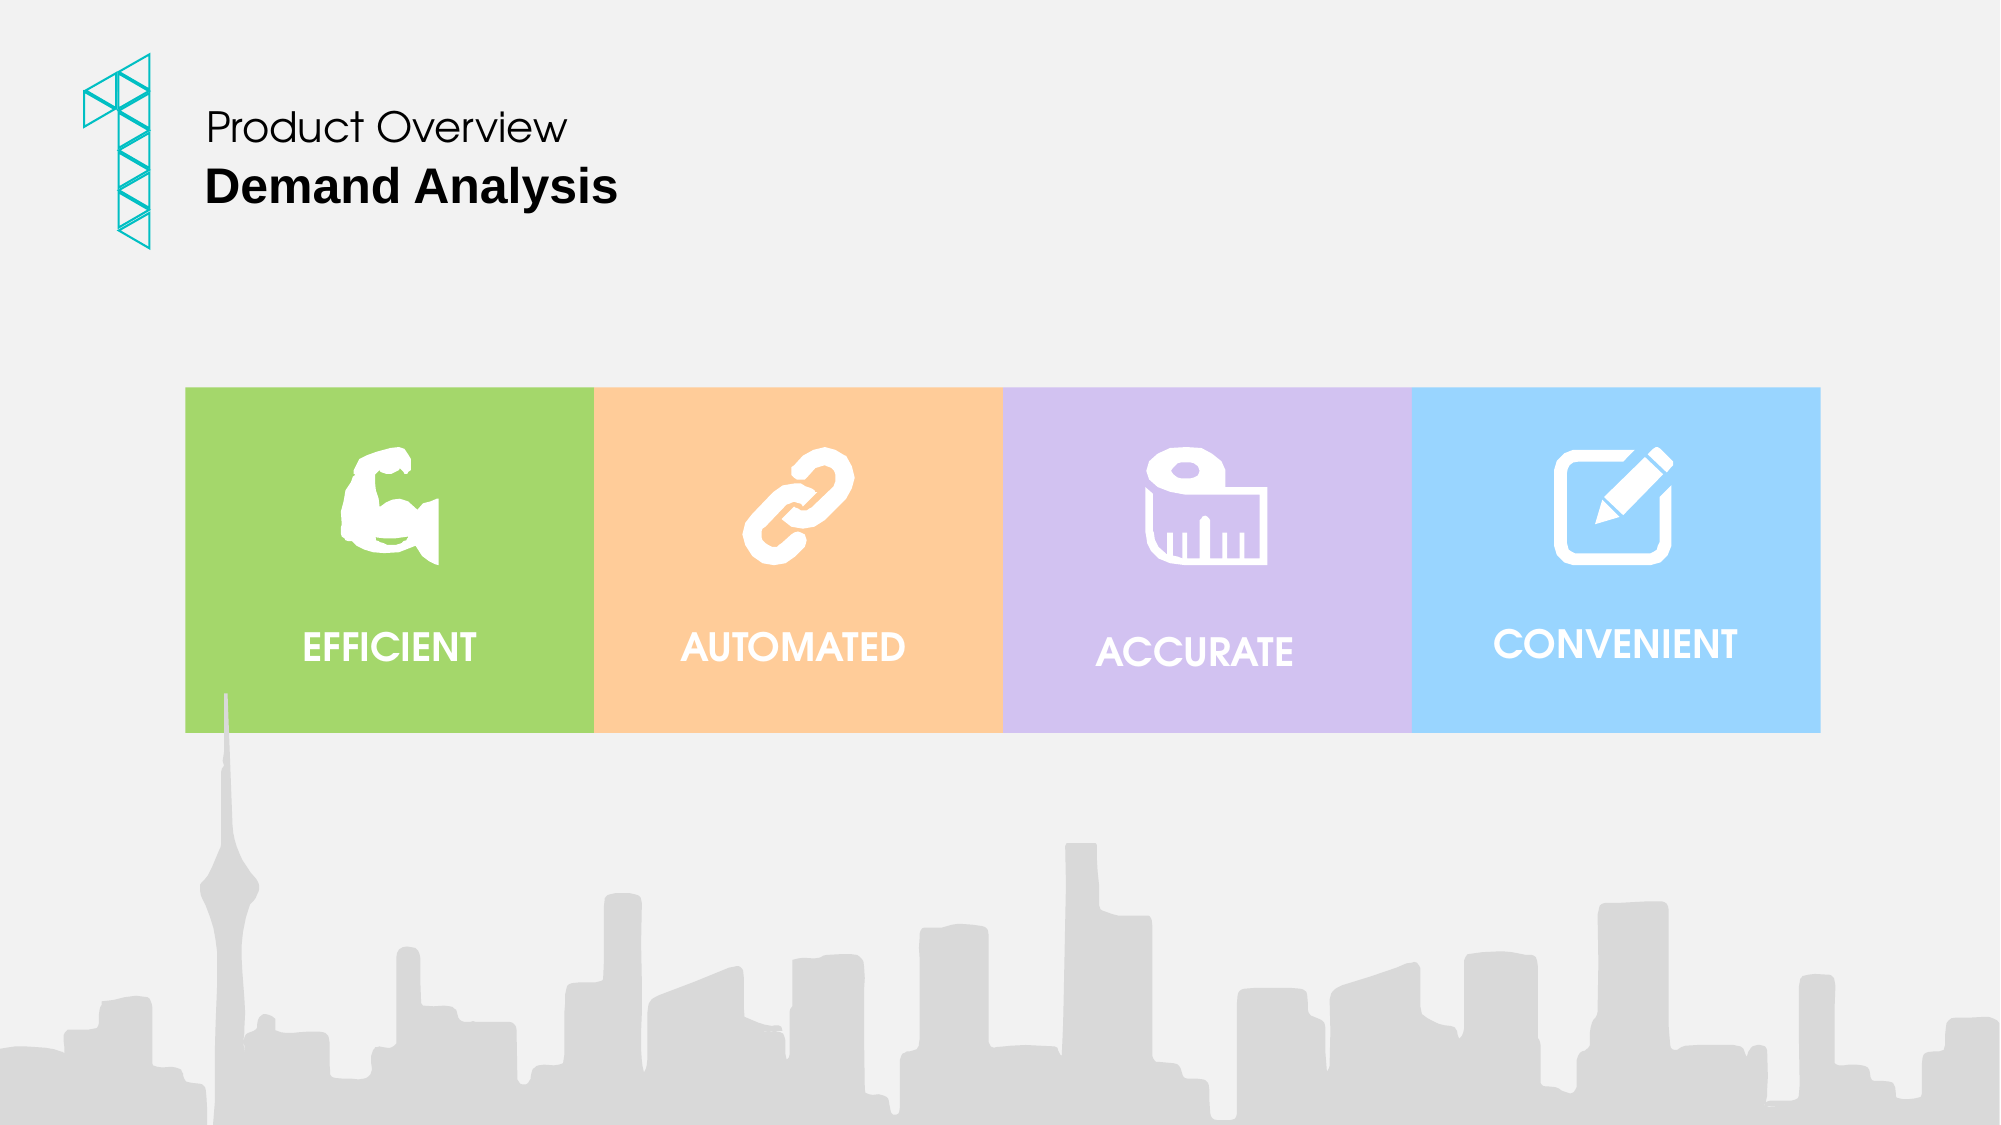

Product Overview
Demand Analysis

CONVENIENT
EFFICIENT
AUTOMATED
ACCURATE